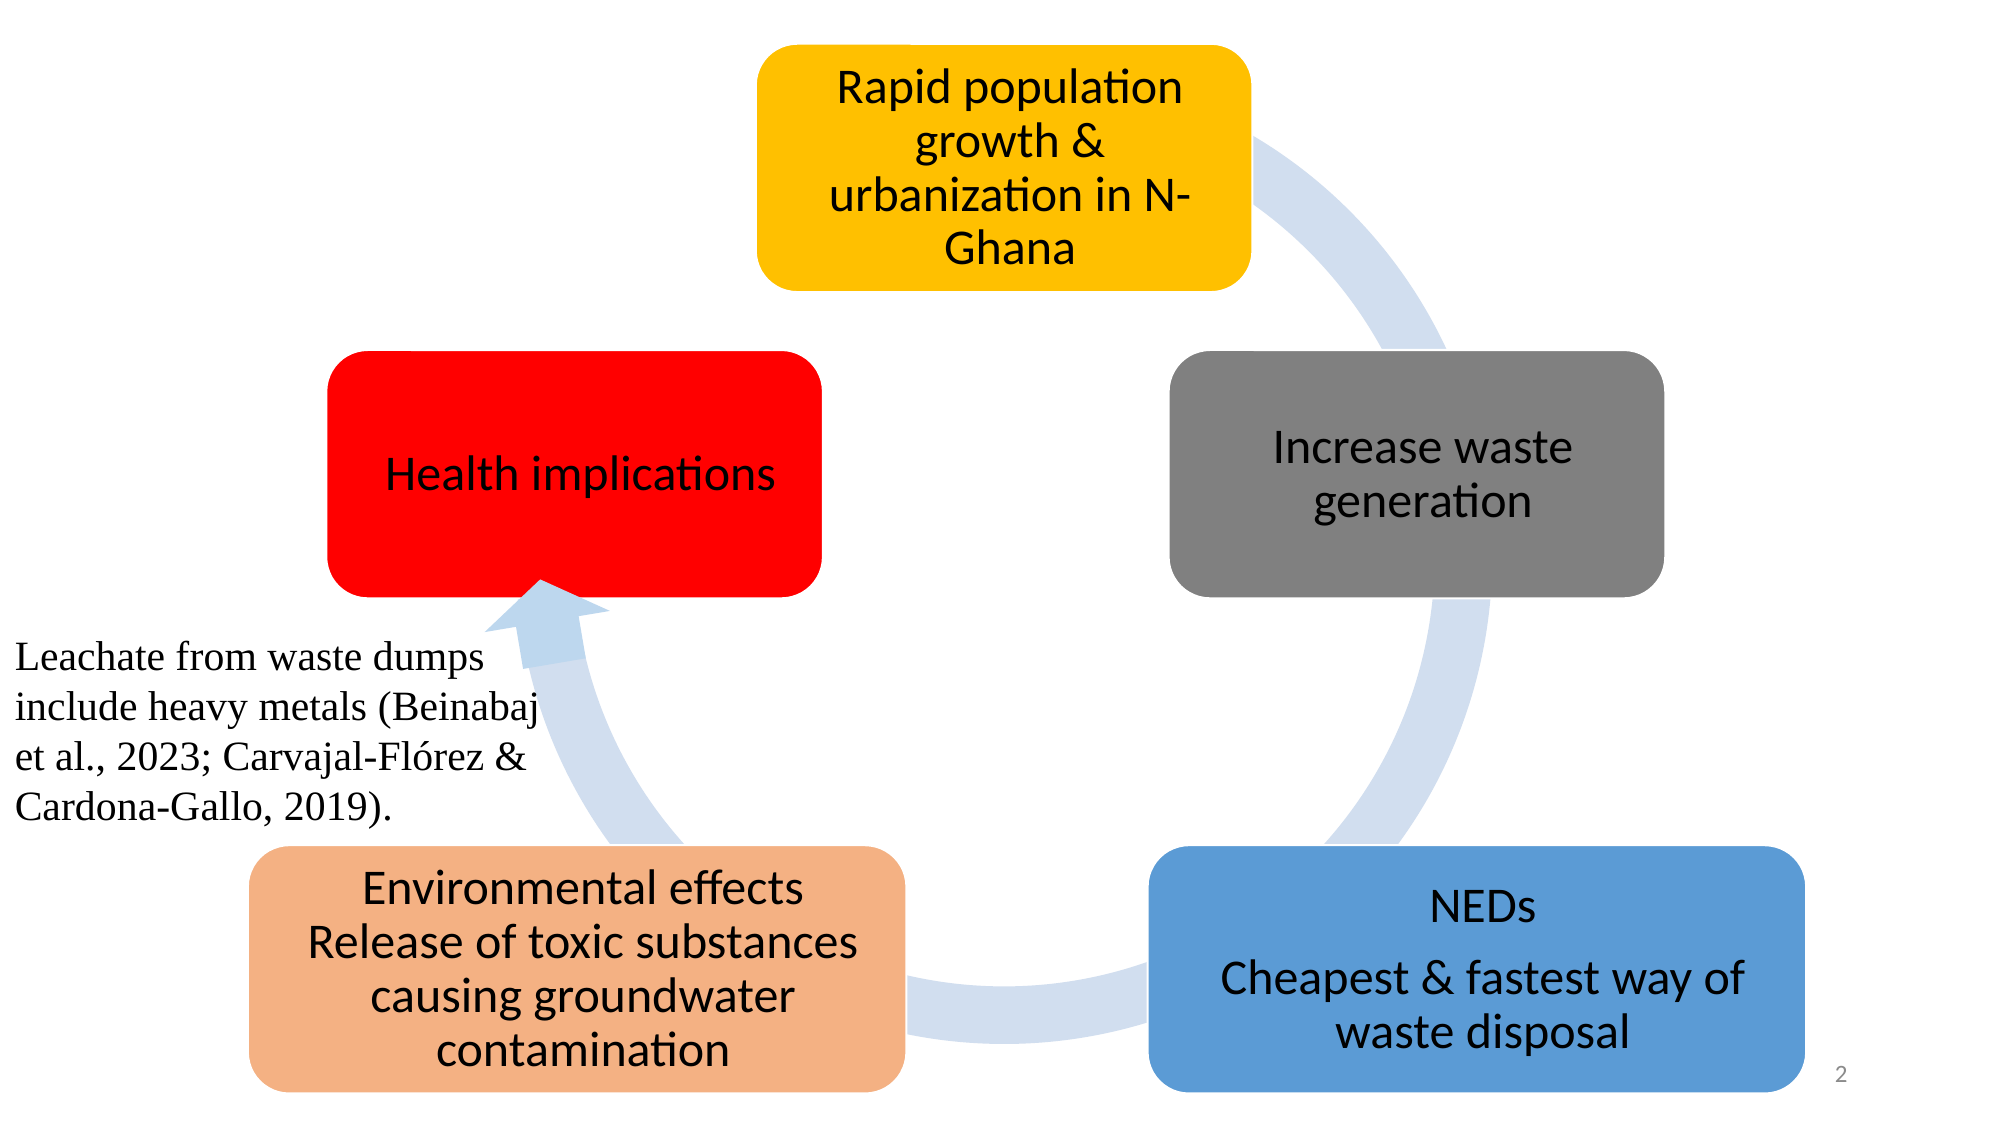

Rapid population growth & urbanization in N- Ghana
Increase waste generation
NEDs
Cheapest & fastest way of waste disposal
Environmental effects
Release of toxic substances causing groundwater contamination
Health implications

Leachate from waste dumps include heavy metals (Beinabaj et al., 2023; Carvajal-Flórez & Cardona-Gallo, 2019).
2